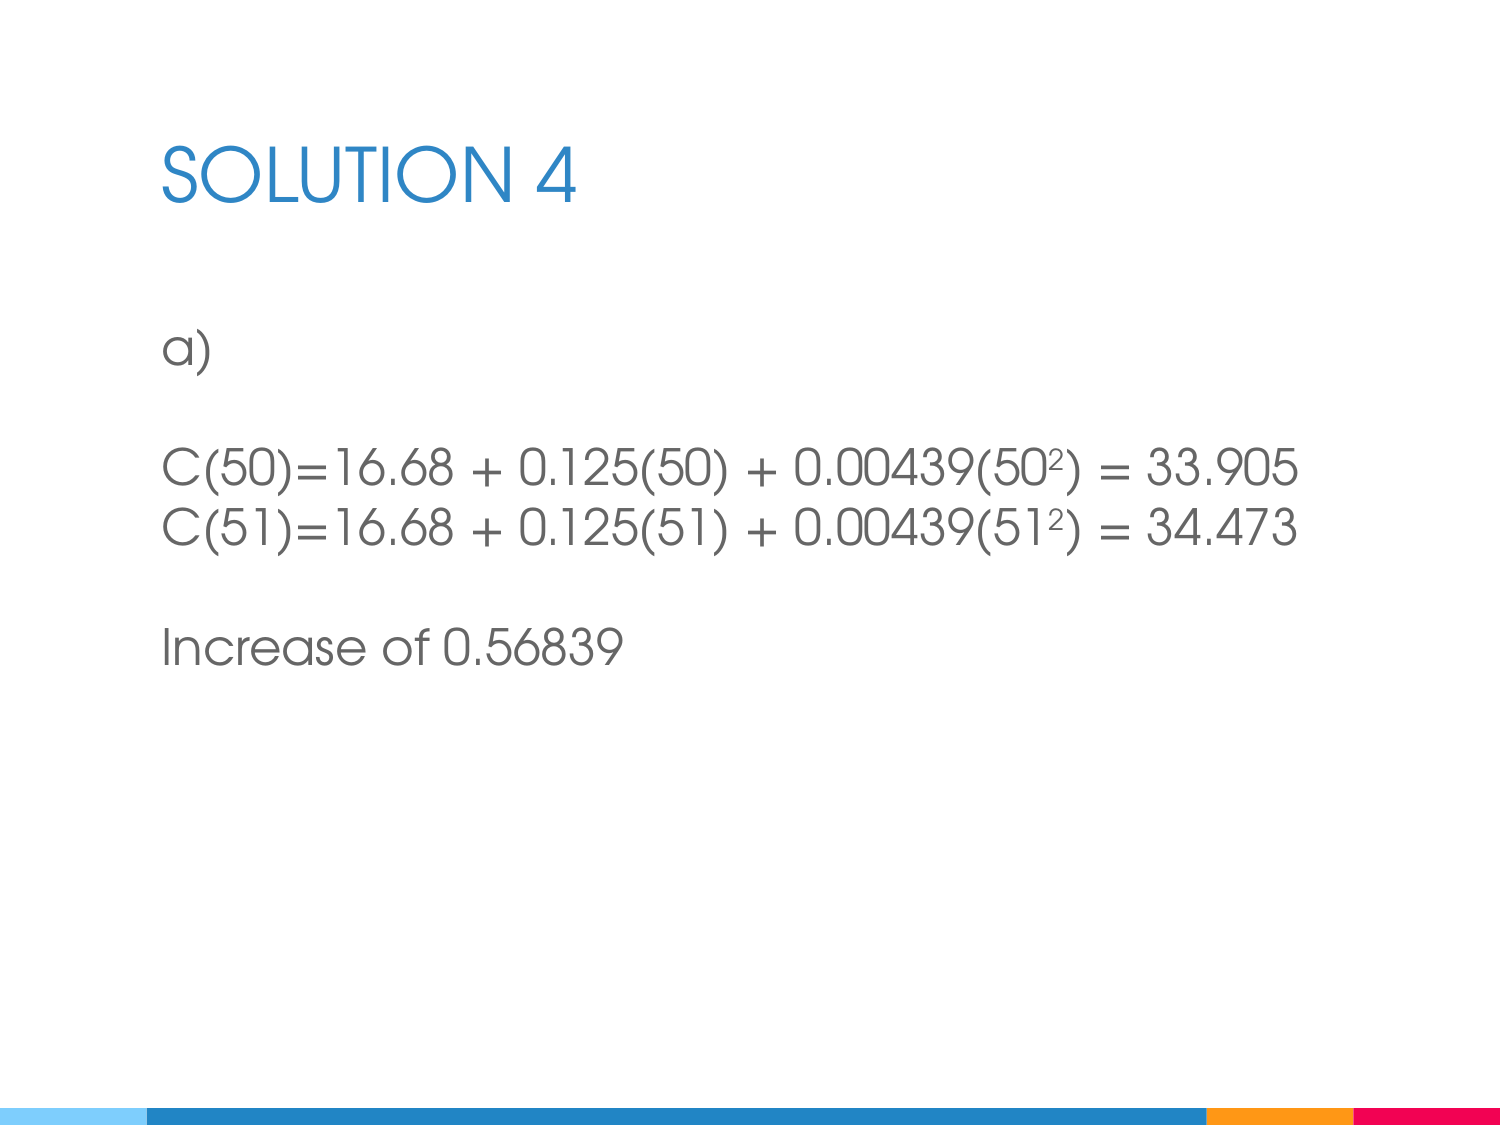

# SOLUTION 4
a)

C(50)=16.68 + 0.125(50) + 0.00439(502) = 33.905
C(51)=16.68 + 0.125(51) + 0.00439(512) = 34.473

Increase of 0.56839